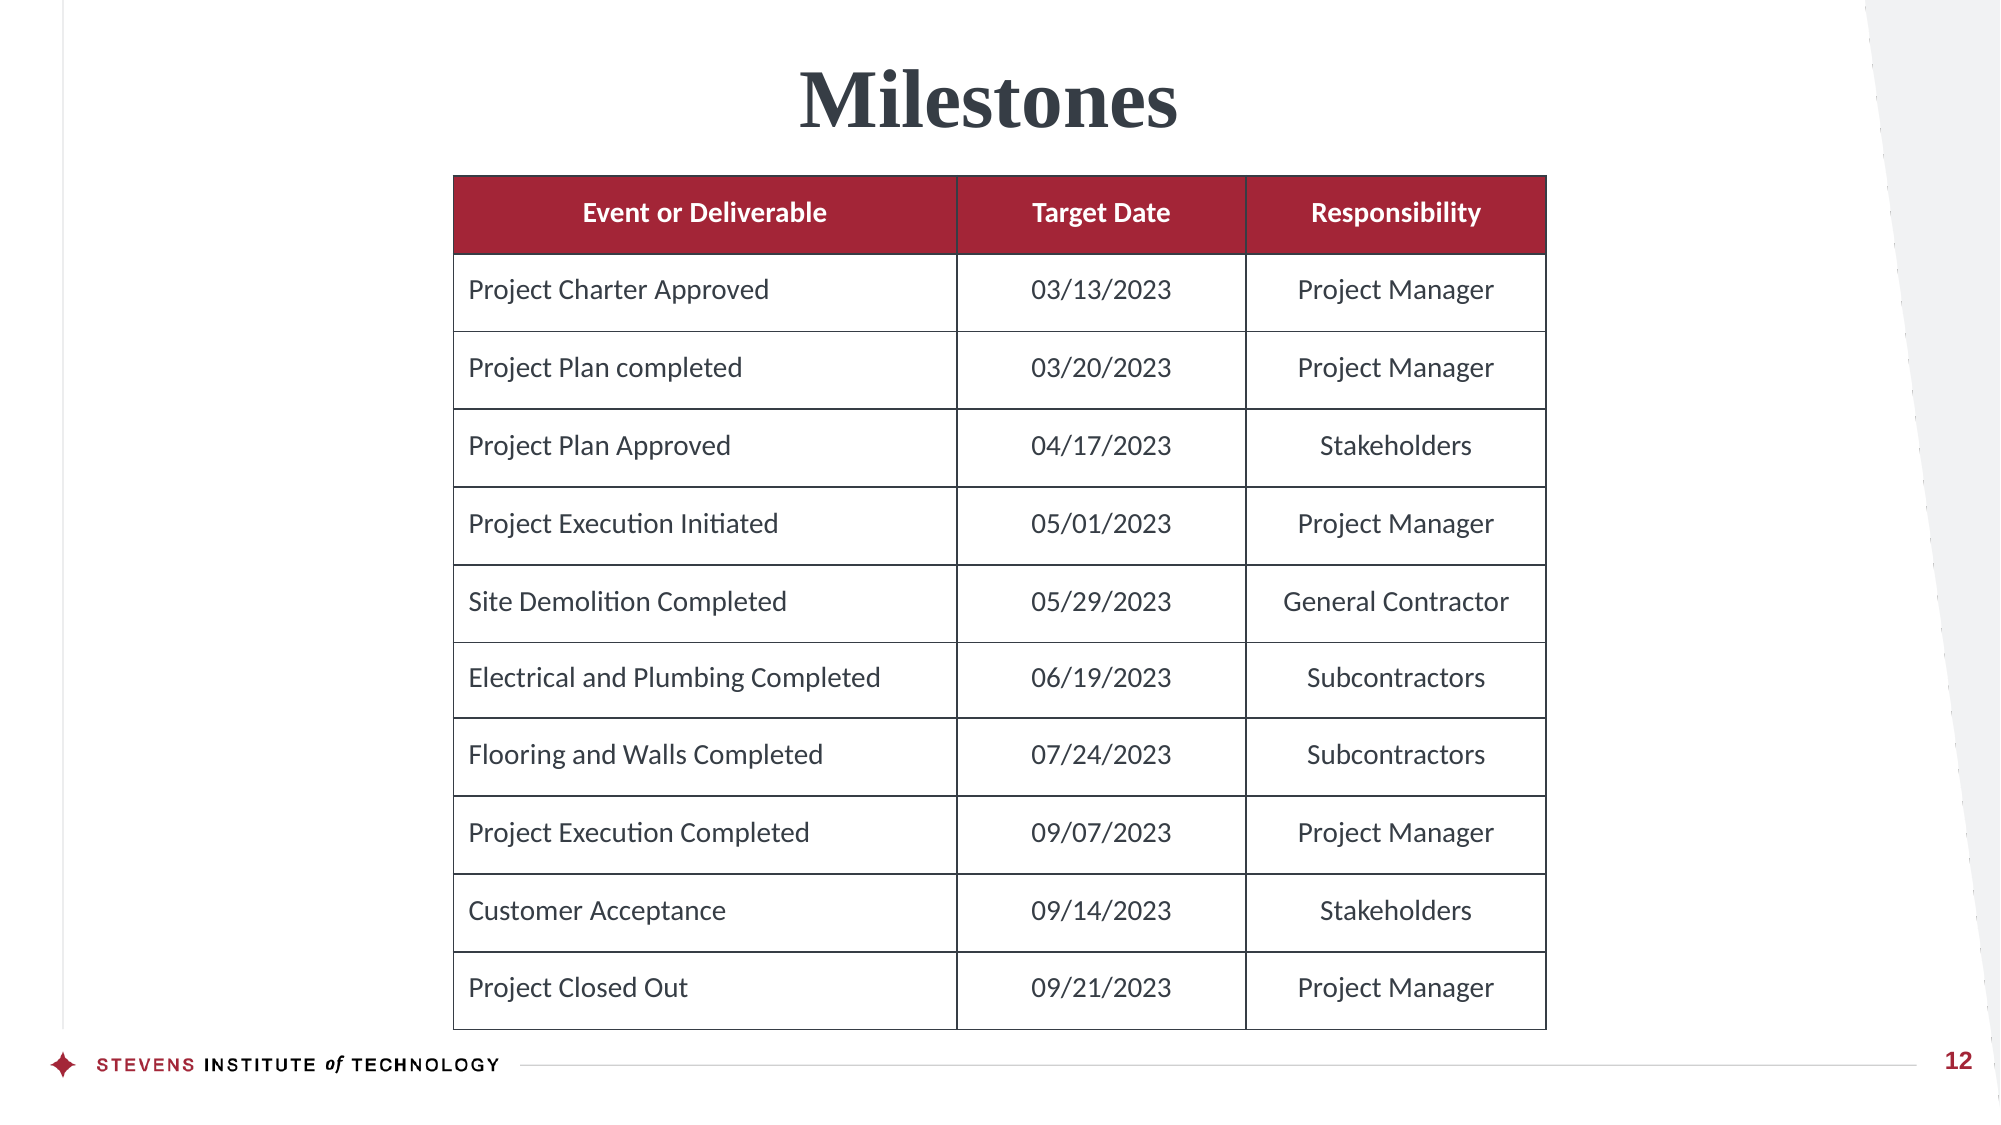

Milestones
| Event or Deliverable | Target Date | Responsibility |
| --- | --- | --- |
| Project Charter Approved | 03/13/2023 | Project Manager |
| Project Plan completed | 03/20/2023 | Project Manager |
| Project Plan Approved | 04/17/2023 | Stakeholders |
| Project Execution Initiated | 05/01/2023 | Project Manager |
| Site Demolition Completed | 05/29/2023 | General Contractor |
| Electrical and Plumbing Completed | 06/19/2023 | Subcontractors |
| Flooring and Walls Completed | 07/24/2023 | Subcontractors |
| Project Execution Completed | 09/07/2023 | Project Manager |
| Customer Acceptance | 09/14/2023 | Stakeholders |
| Project Closed Out | 09/21/2023 | Project Manager |
12